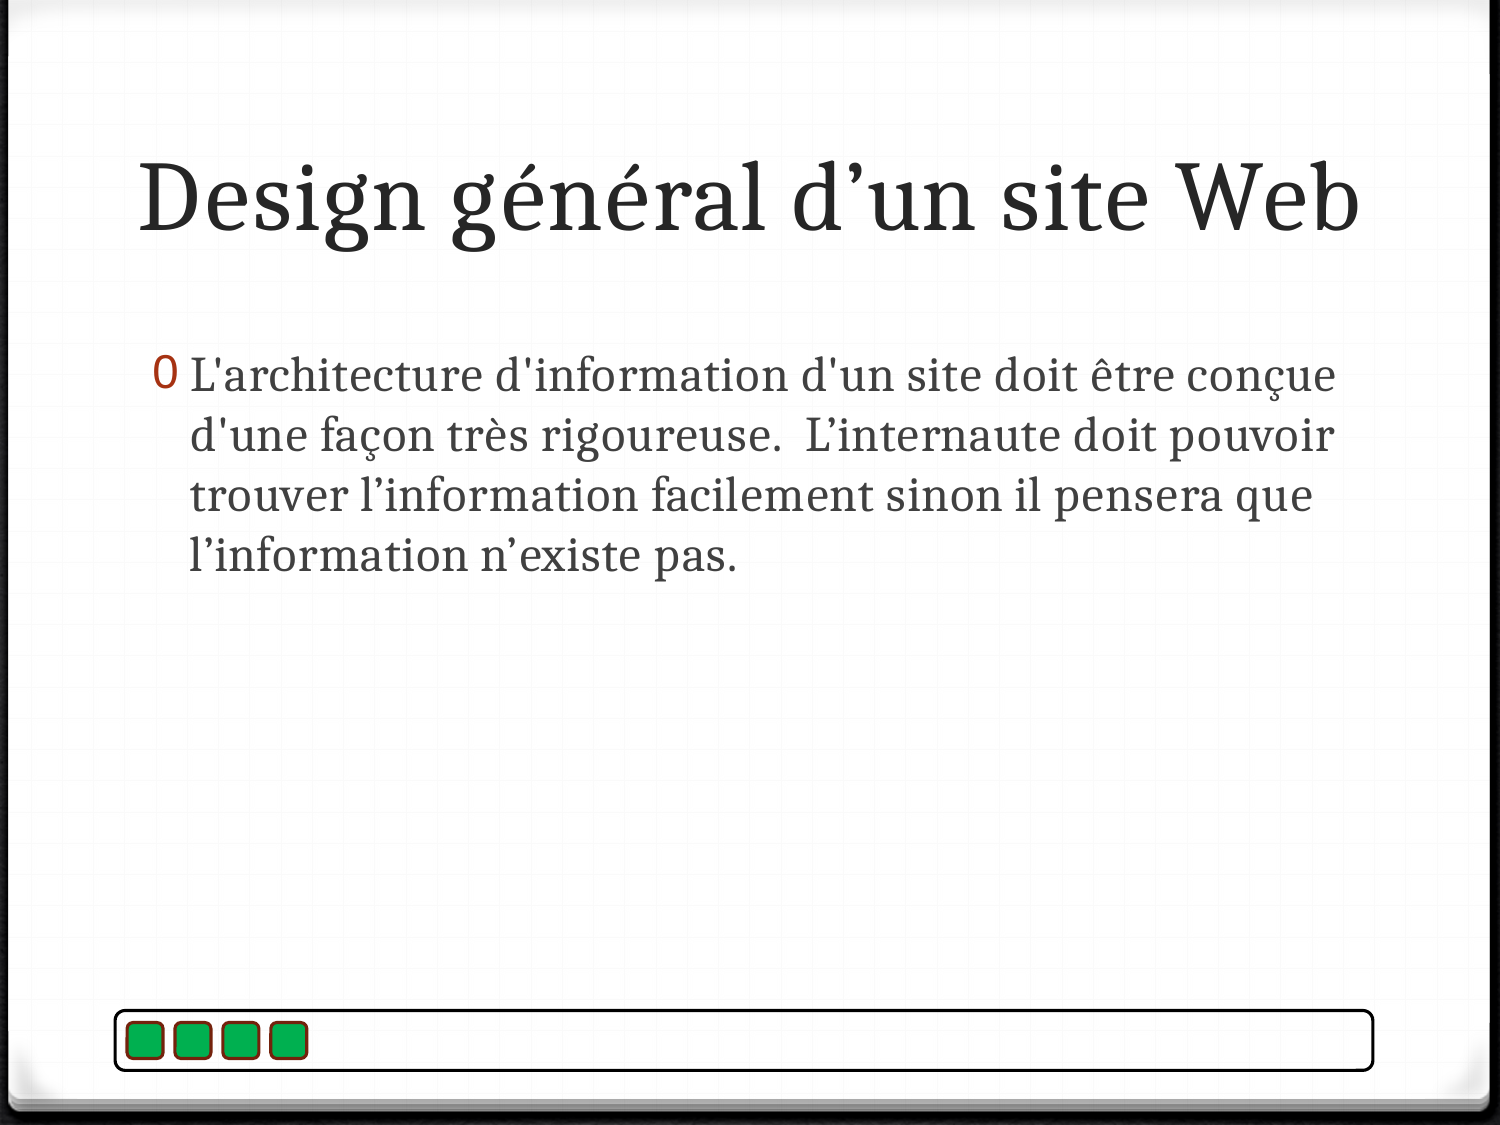

# Design général d’un site Web
L'architecture d'information d'un site doit être conçue d'une façon très rigoureuse.  L’internaute doit pouvoir trouver l’information facilement sinon il pensera que l’information n’existe pas.